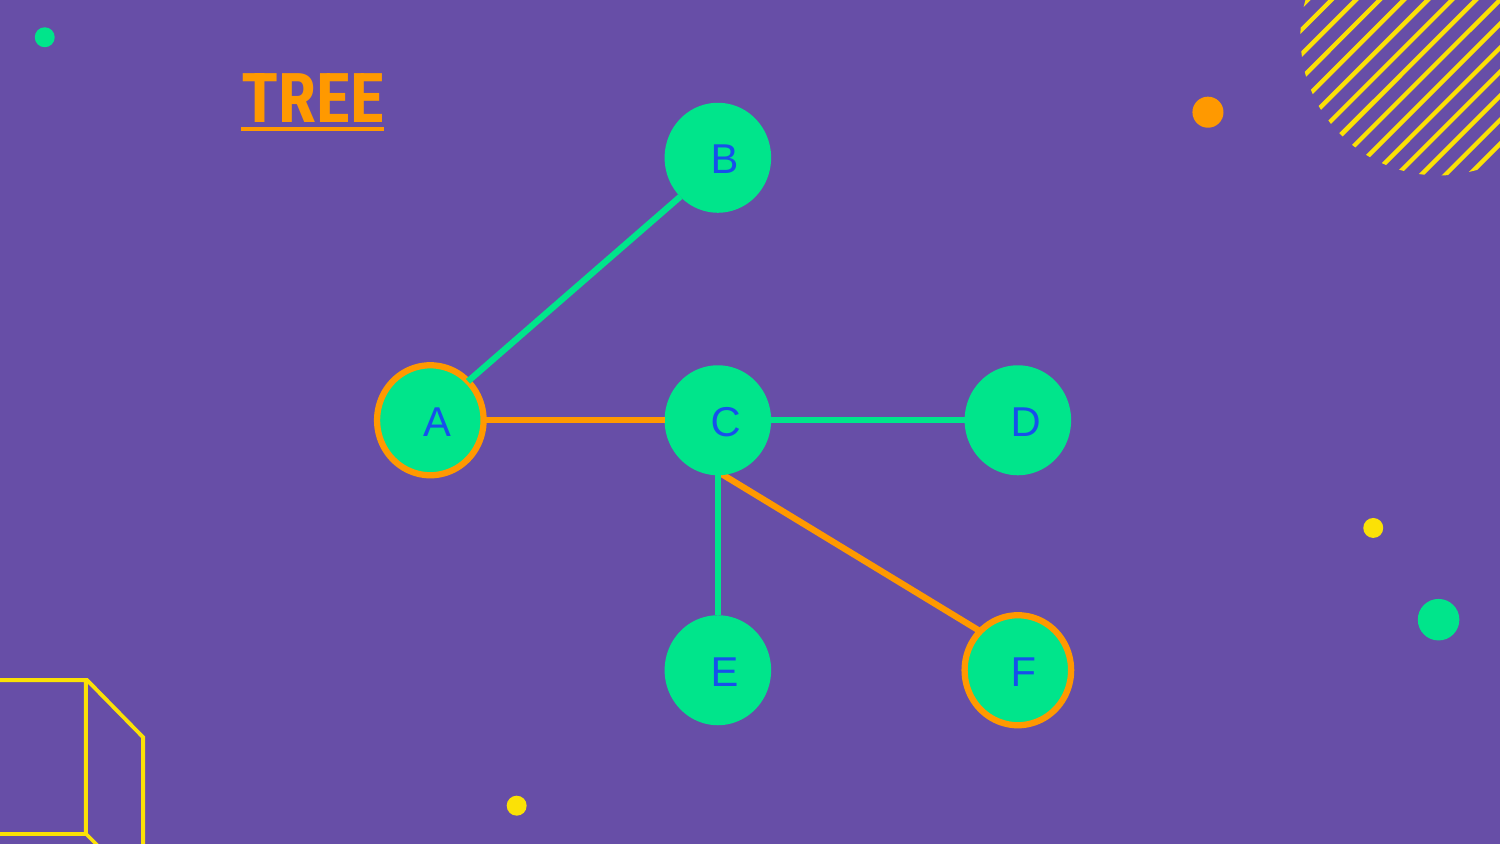

TREE

B

A
C
D

E
F